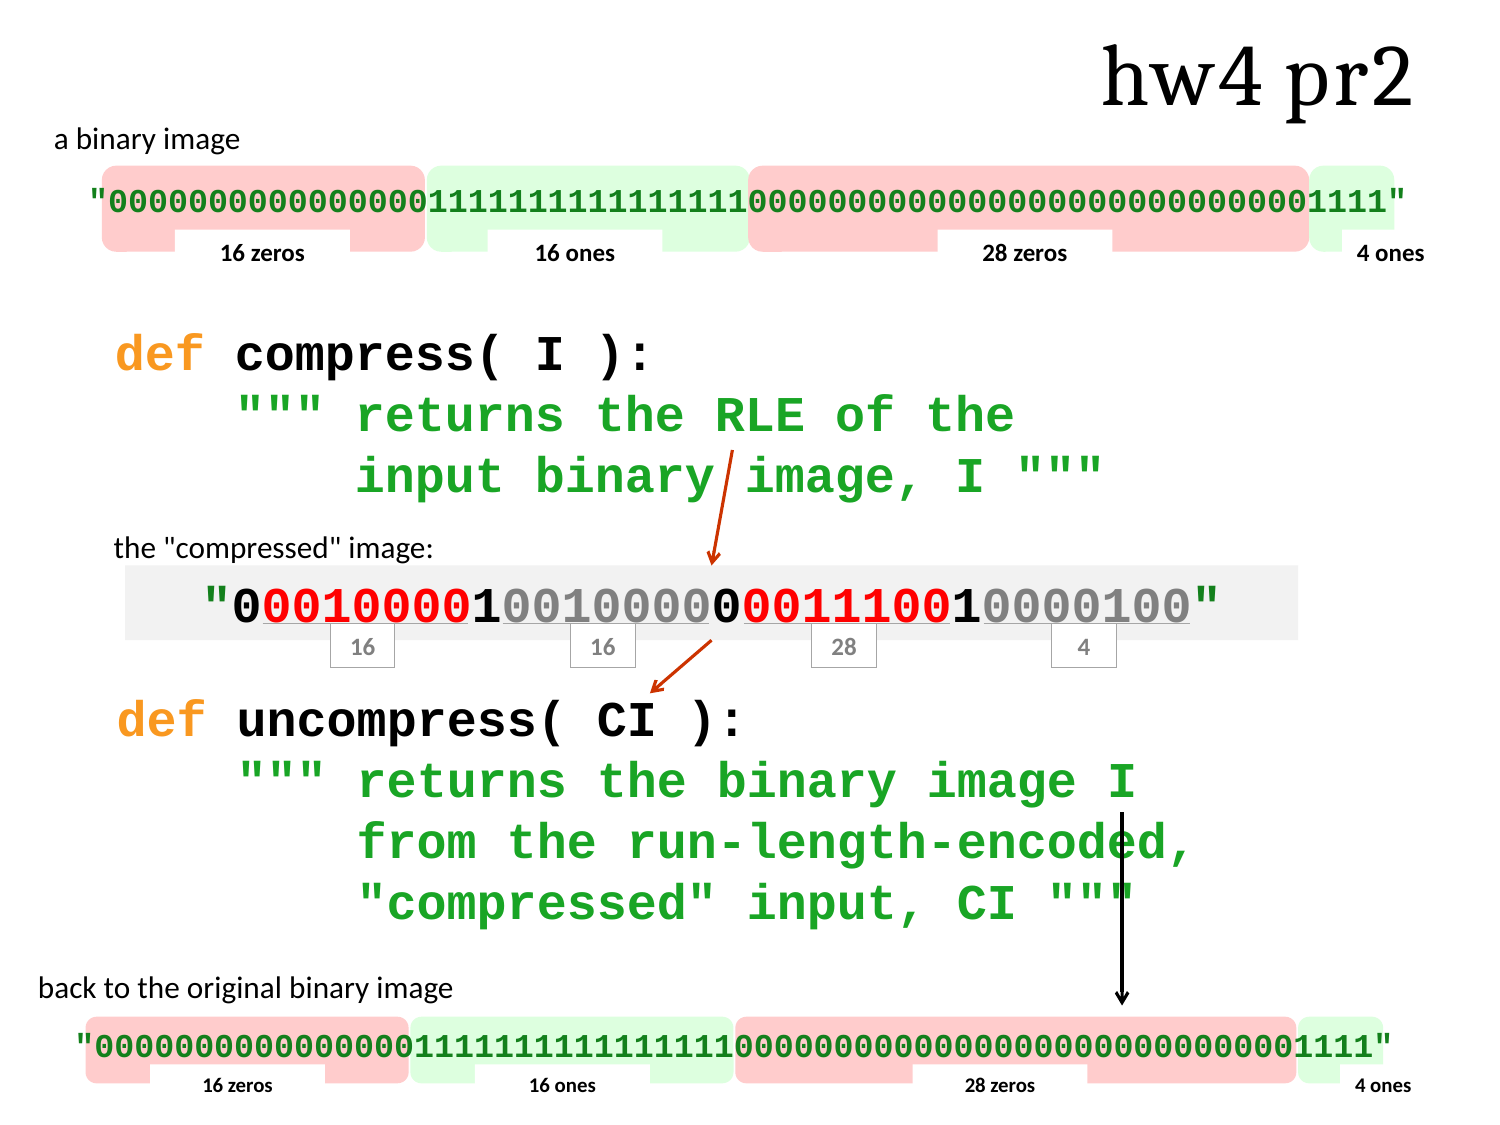

hw4 pr2
a binary image
"0000000000000000111111111111111100000000000000000000000000001111"

16 zeros
16 ones
28 zeros
4 ones
def compress( I ):
    """ returns the RLE of the
        input binary image, I """
the "compressed" image:
"00010000100100000001110010000100"
16
16
28
4
def uncompress( CI ):
    """ returns the binary image I
        from the run-length-encoded,
        "compressed" input, CI """
back to the original binary image
"0000000000000000111111111111111100000000000000000000000000001111"

16 zeros
16 ones
28 zeros
4 ones